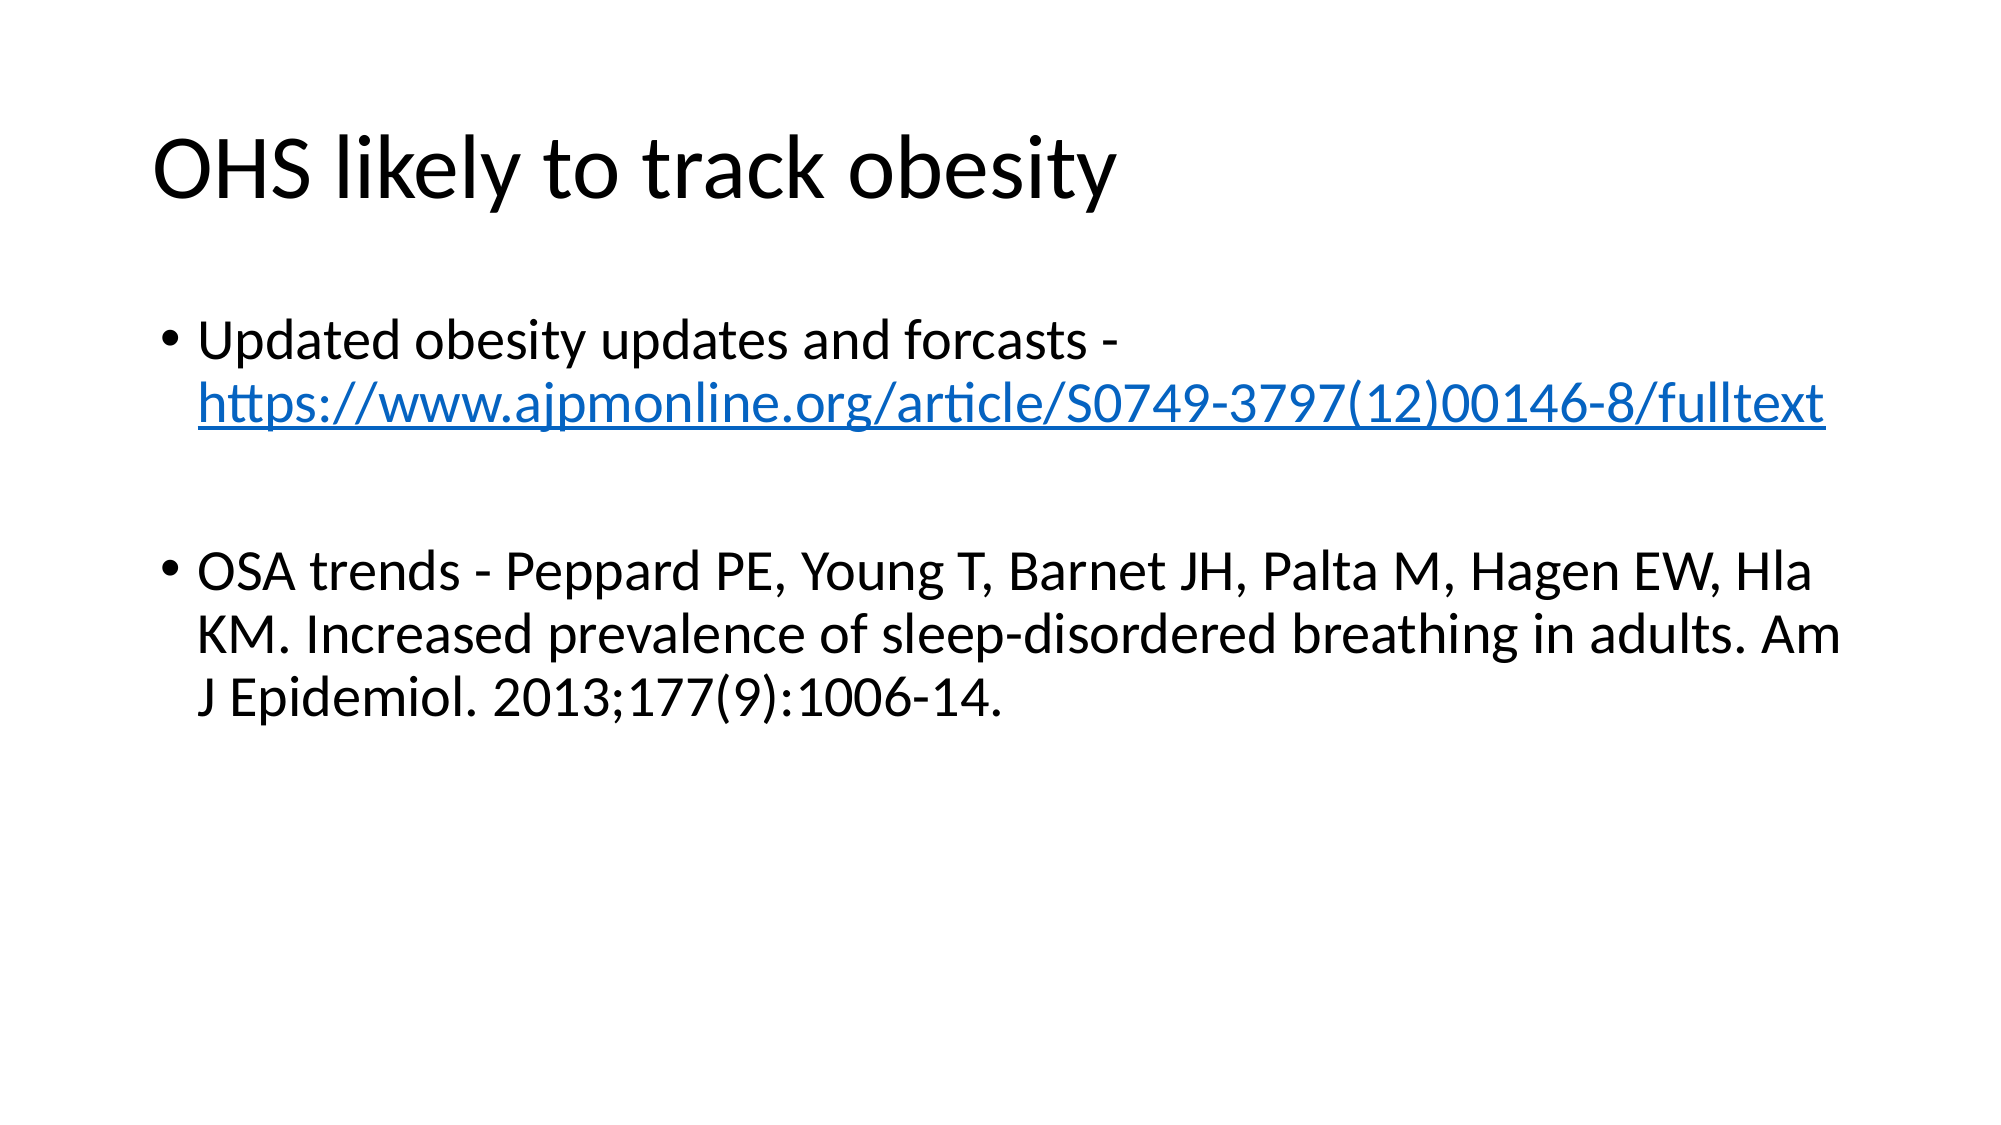

# OHS likely to track obesity
Updated obesity updates and forcasts - https://www.ajpmonline.org/article/S0749-3797(12)00146-8/fulltext

OSA trends - Peppard PE, Young T, Barnet JH, Palta M, Hagen EW, Hla KM. Increased prevalence of sleep-disordered breathing in adults. Am J Epidemiol. 2013;177(9):1006-14.